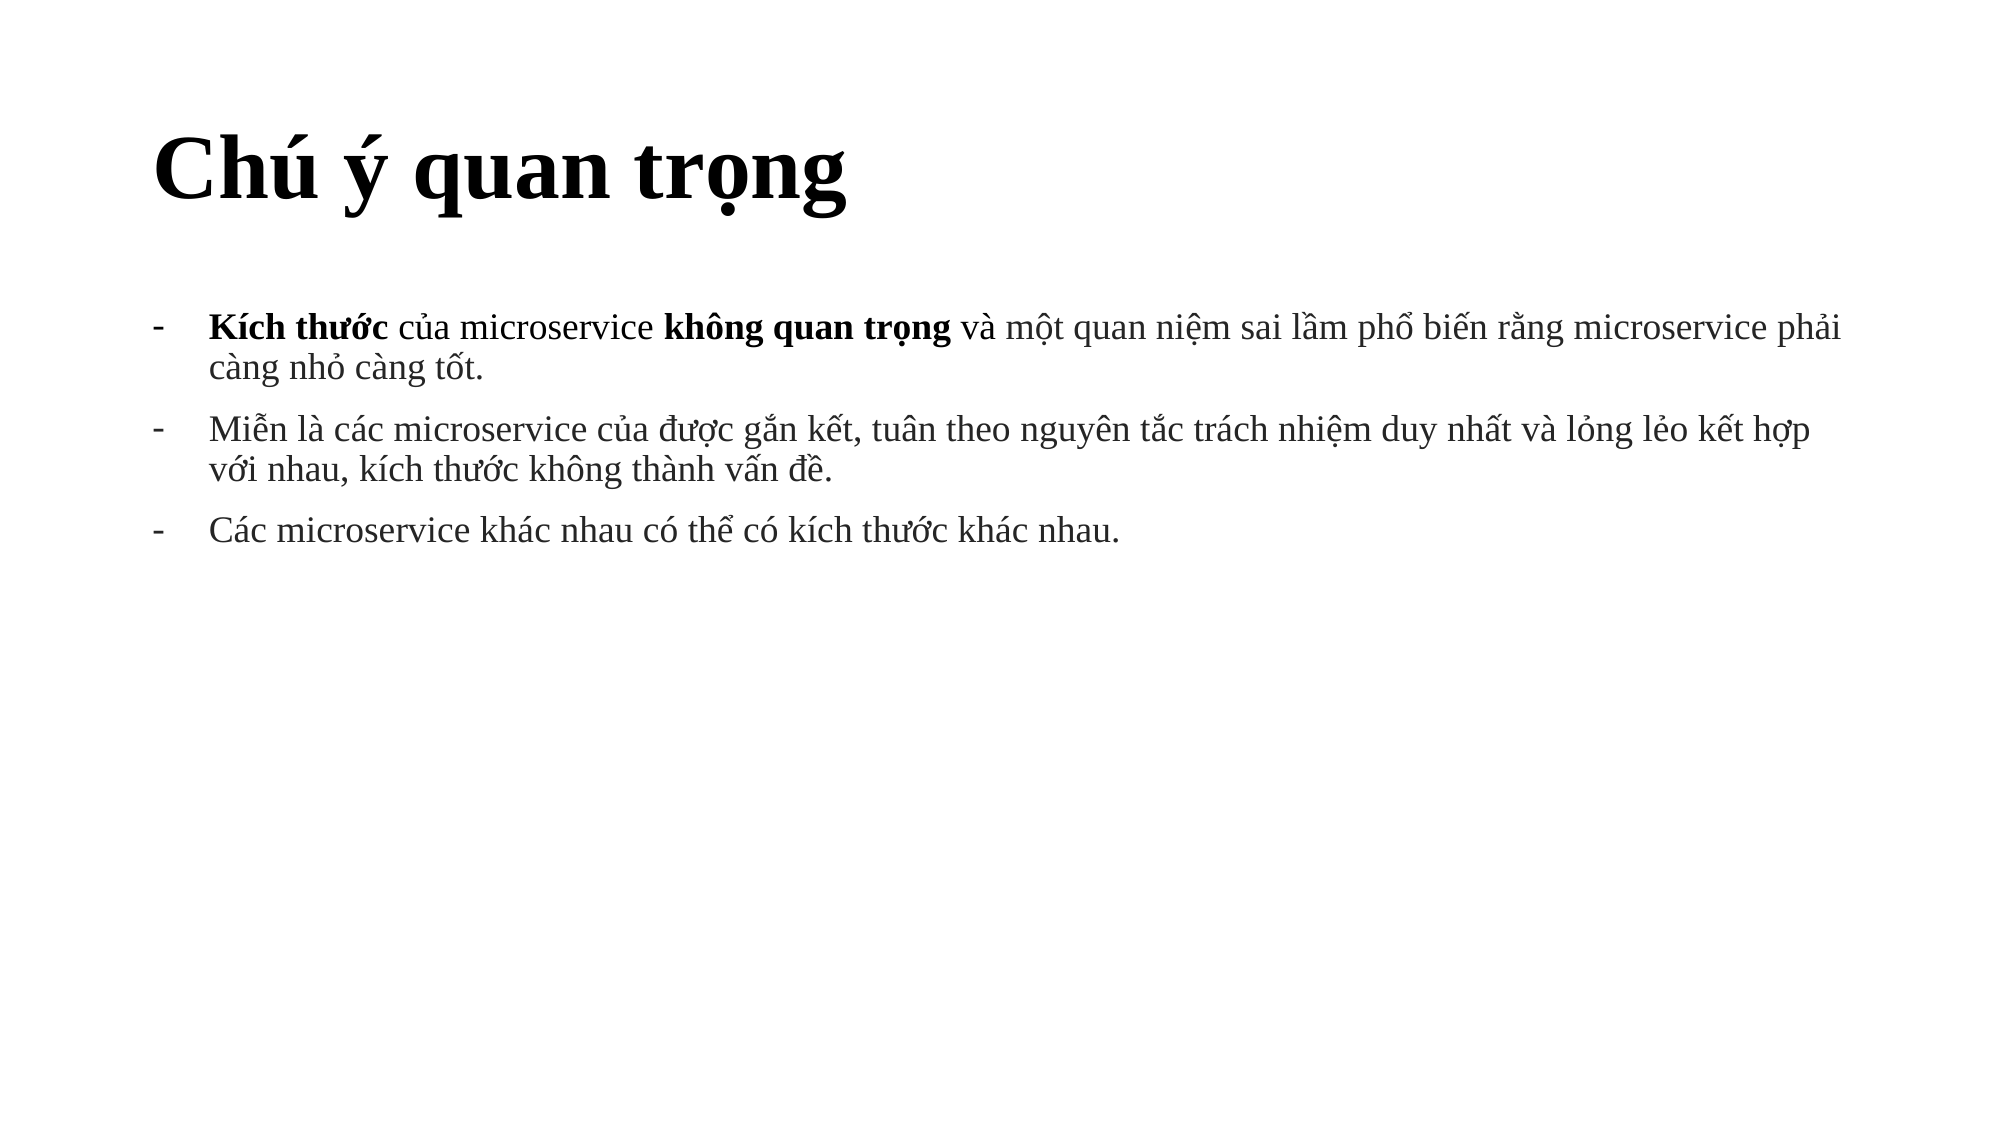

# Chú ý quan trọng
Kích thước của microservice không quan trọng và một quan niệm sai lầm phổ biến rằng microservice phải càng nhỏ càng tốt.
Miễn là các microservice của được gắn kết, tuân theo nguyên tắc trách nhiệm duy nhất và lỏng lẻo kết hợp với nhau, kích thước không thành vấn đề.
Các microservice khác nhau có thể có kích thước khác nhau.